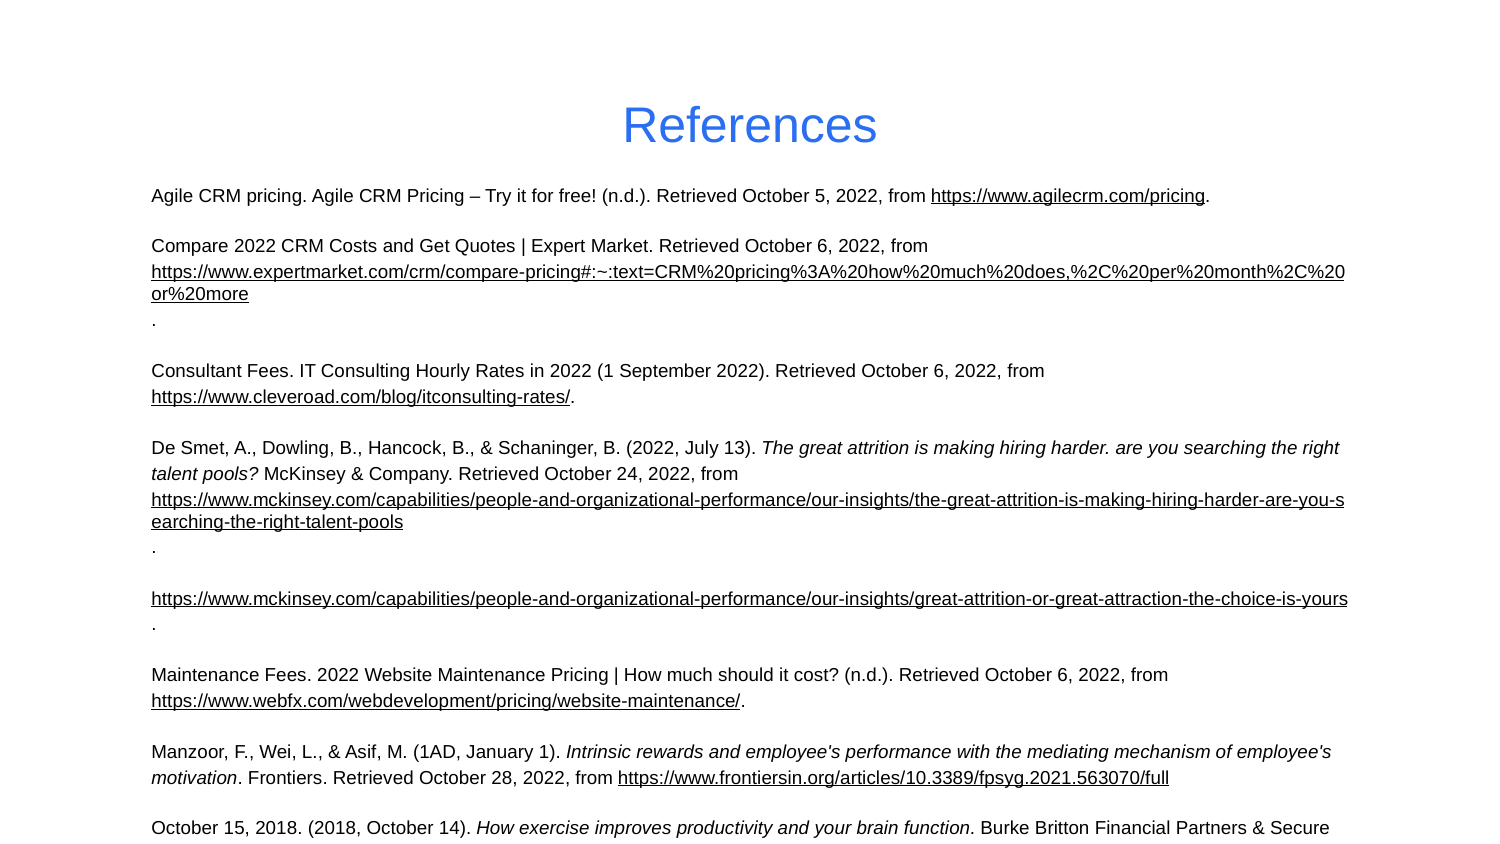

# References
Agile CRM pricing. Agile CRM Pricing – Try it for free! (n.d.). Retrieved October 5, 2022, from https://www.agilecrm.com/pricing.
Compare 2022 CRM Costs and Get Quotes | Expert Market. Retrieved October 6, 2022, from https://www.expertmarket.com/crm/compare-pricing#:~:text=CRM%20pricing%3A%20how%20much%20does,%2C%20per%20month%2C%20or%20more.
Consultant Fees. IT Consulting Hourly Rates in 2022 (1 September 2022). Retrieved October 6, 2022, from https://www.cleveroad.com/blog/itconsulting-rates/.
De Smet, A., Dowling, B., Hancock, B., & Schaninger, B. (2022, July 13). The great attrition is making hiring harder. are you searching the right talent pools? McKinsey & Company. Retrieved October 24, 2022, from https://www.mckinsey.com/capabilities/people-and-organizational-performance/our-insights/the-great-attrition-is-making-hiring-harder-are-you-searching-the-right-talent-pools.
https://www.mckinsey.com/capabilities/people-and-organizational-performance/our-insights/great-attrition-or-great-attraction-the-choice-is-yours.
Maintenance Fees. 2022 Website Maintenance Pricing | How much should it cost? (n.d.). Retrieved October 6, 2022, from https://www.webfx.com/webdevelopment/pricing/website-maintenance/.
Manzoor, F., Wei, L., & Asif, M. (1AD, January 1). Intrinsic rewards and employee's performance with the mediating mechanism of employee's motivation. Frontiers. Retrieved October 28, 2022, from https://www.frontiersin.org/articles/10.3389/fpsyg.2021.563070/full
October 15, 2018. (2018, October 14). How exercise improves productivity and your brain function. Burke Britton Financial Partners & Secure Life Financial Solutions. Retrieved October 28, 2022, from https://www.bbfp.com.au/latest-articles/how-exercise-improves-productivity-and-your-brain-function